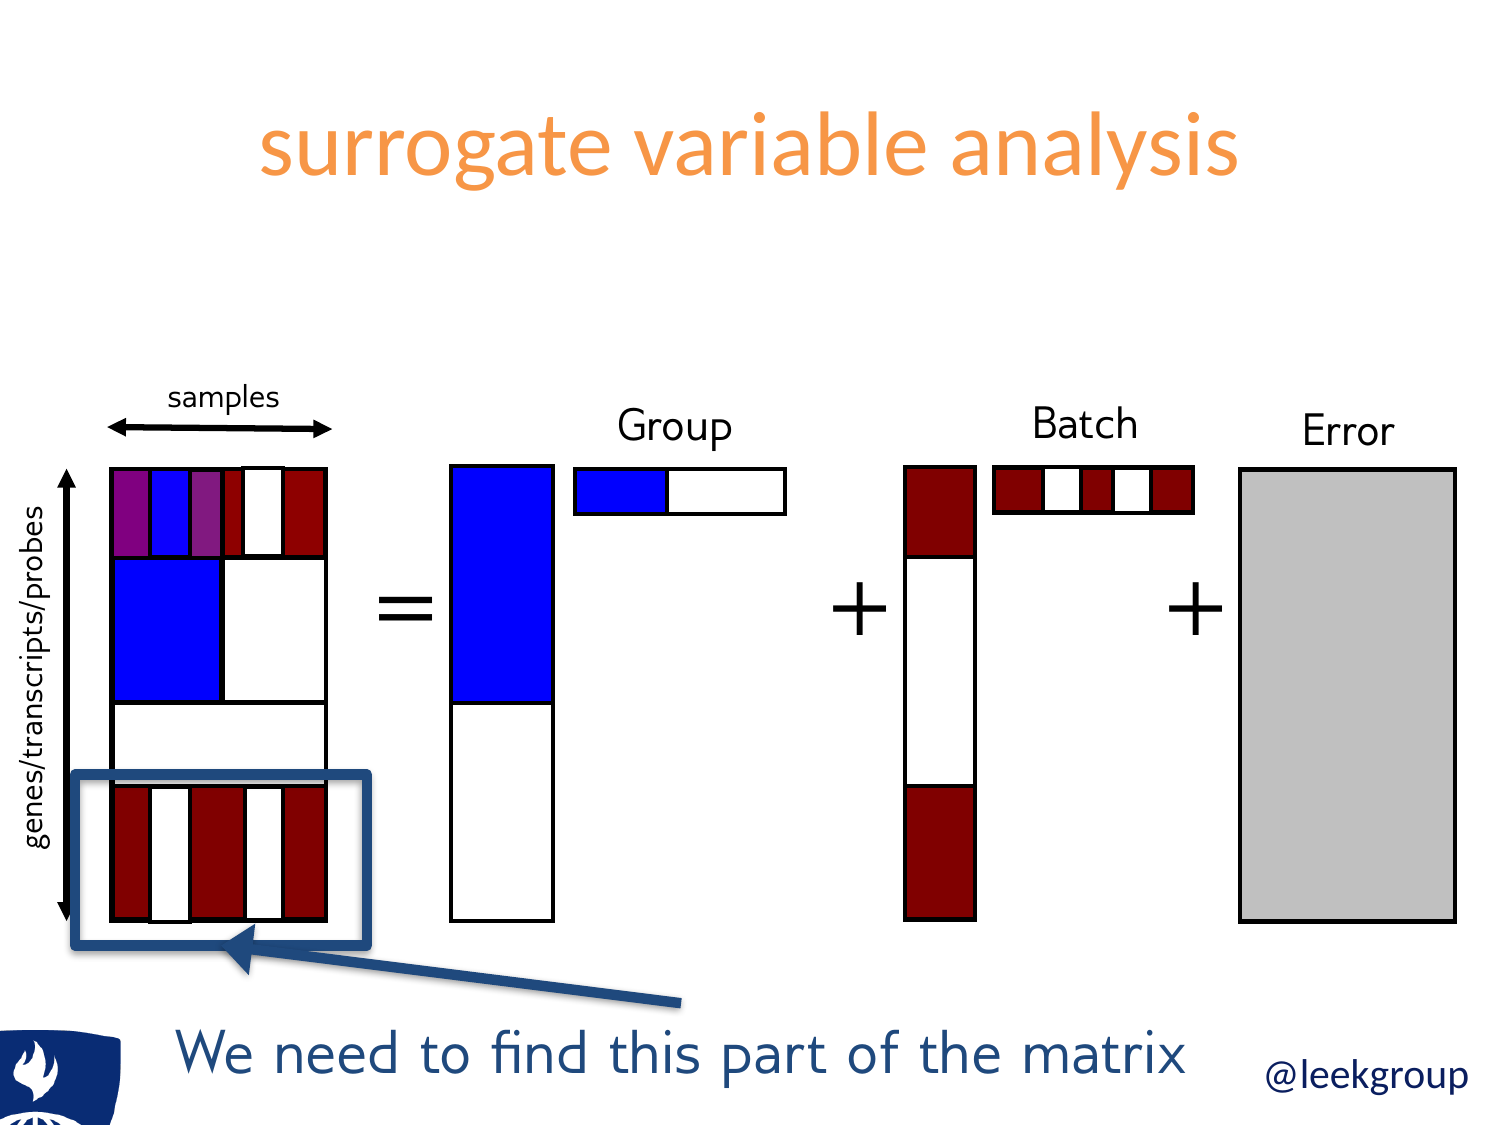

# surrogate variable analysis
samples
Batch
Group

Error

+
=
+

genes/transcripts/probes

We need to find this part of the matrix